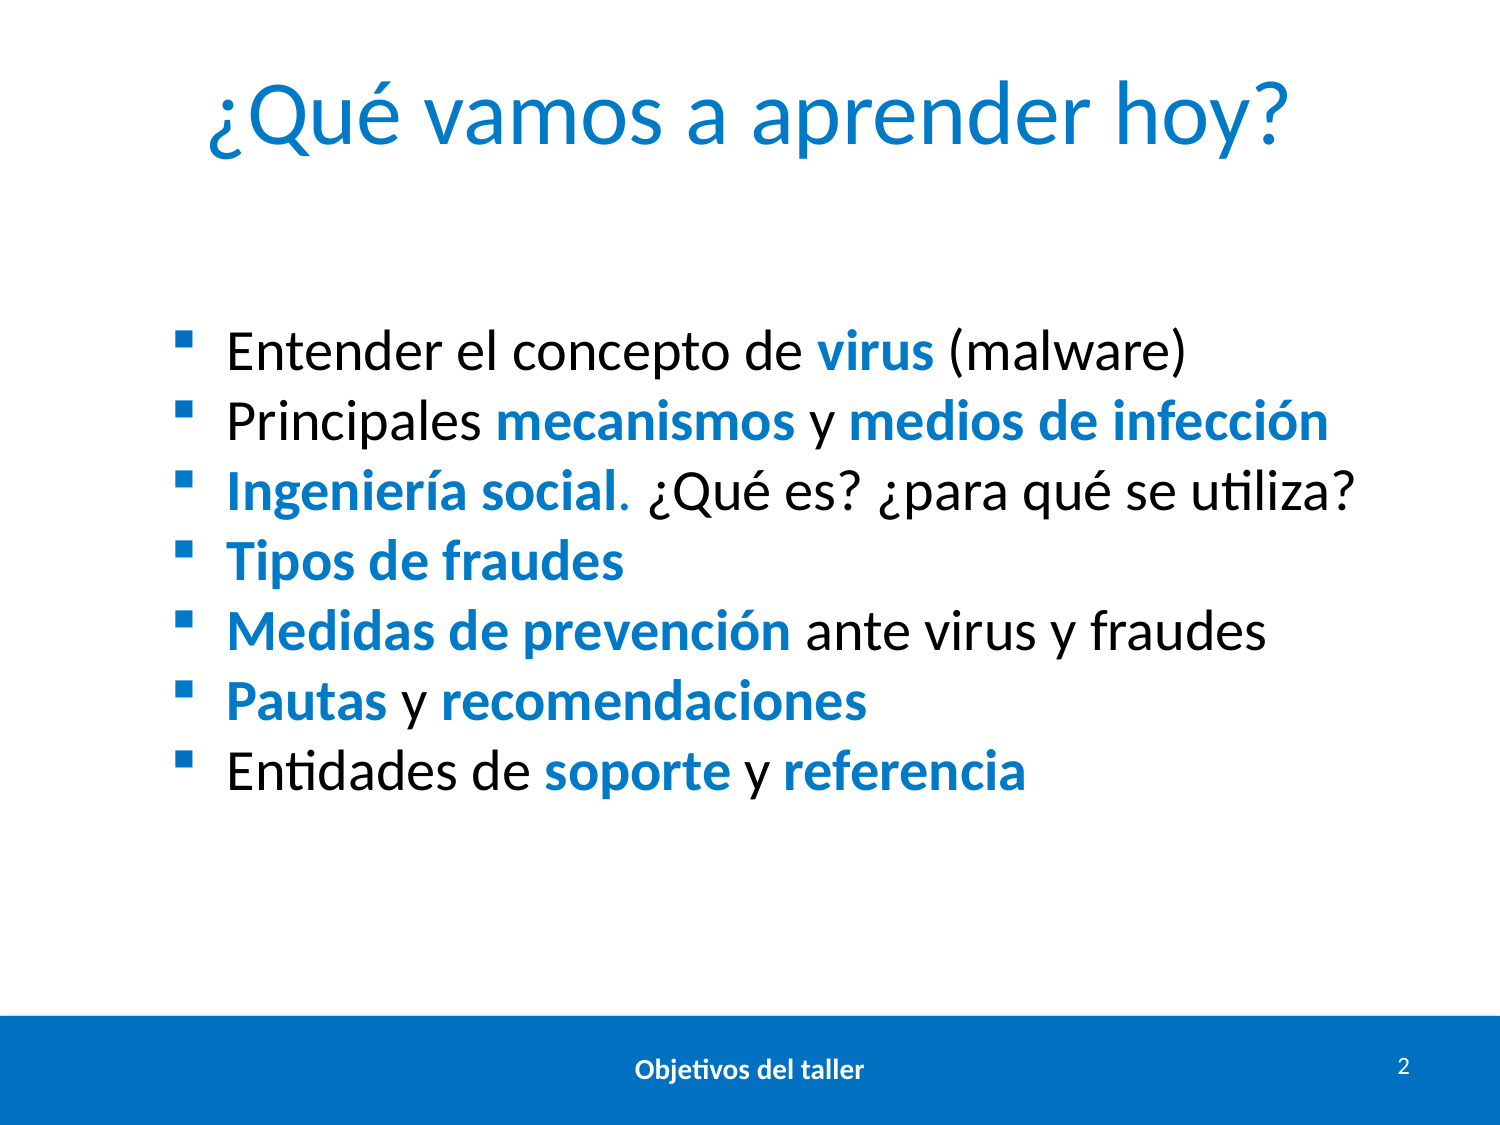

# ¿Qué vamos a aprender hoy?
Entender el concepto de virus (malware)
Principales mecanismos y medios de infección
Ingeniería social. ¿Qué es? ¿para qué se utiliza?
Tipos de fraudes
Medidas de prevención ante virus y fraudes
Pautas y recomendaciones
Entidades de soporte y referencia

Objetivos del taller
2